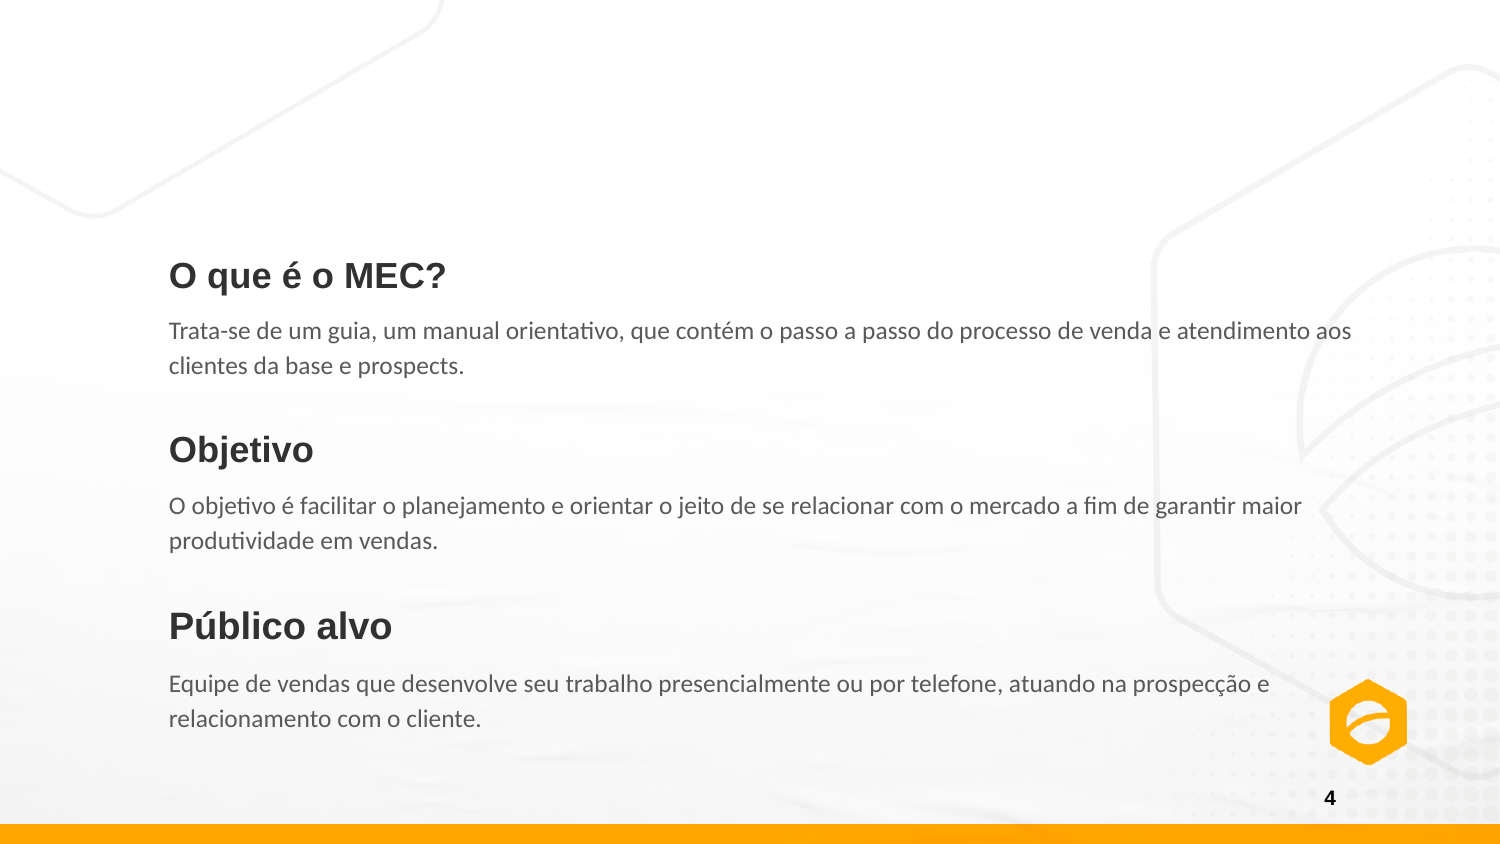

O que é o MEC?
Trata-se de um guia, um manual orientativo, que contém o passo a passo do processo de venda e atendimento aos clientes da base e prospects.

Objetivo
O objetivo é facilitar o planejamento e orientar o jeito de se relacionar com o mercado a fim de garantir maior produtividade em vendas.

Público alvo
Equipe de vendas que desenvolve seu trabalho presencialmente ou por telefone, atuando na prospecção e relacionamento com o cliente.

4